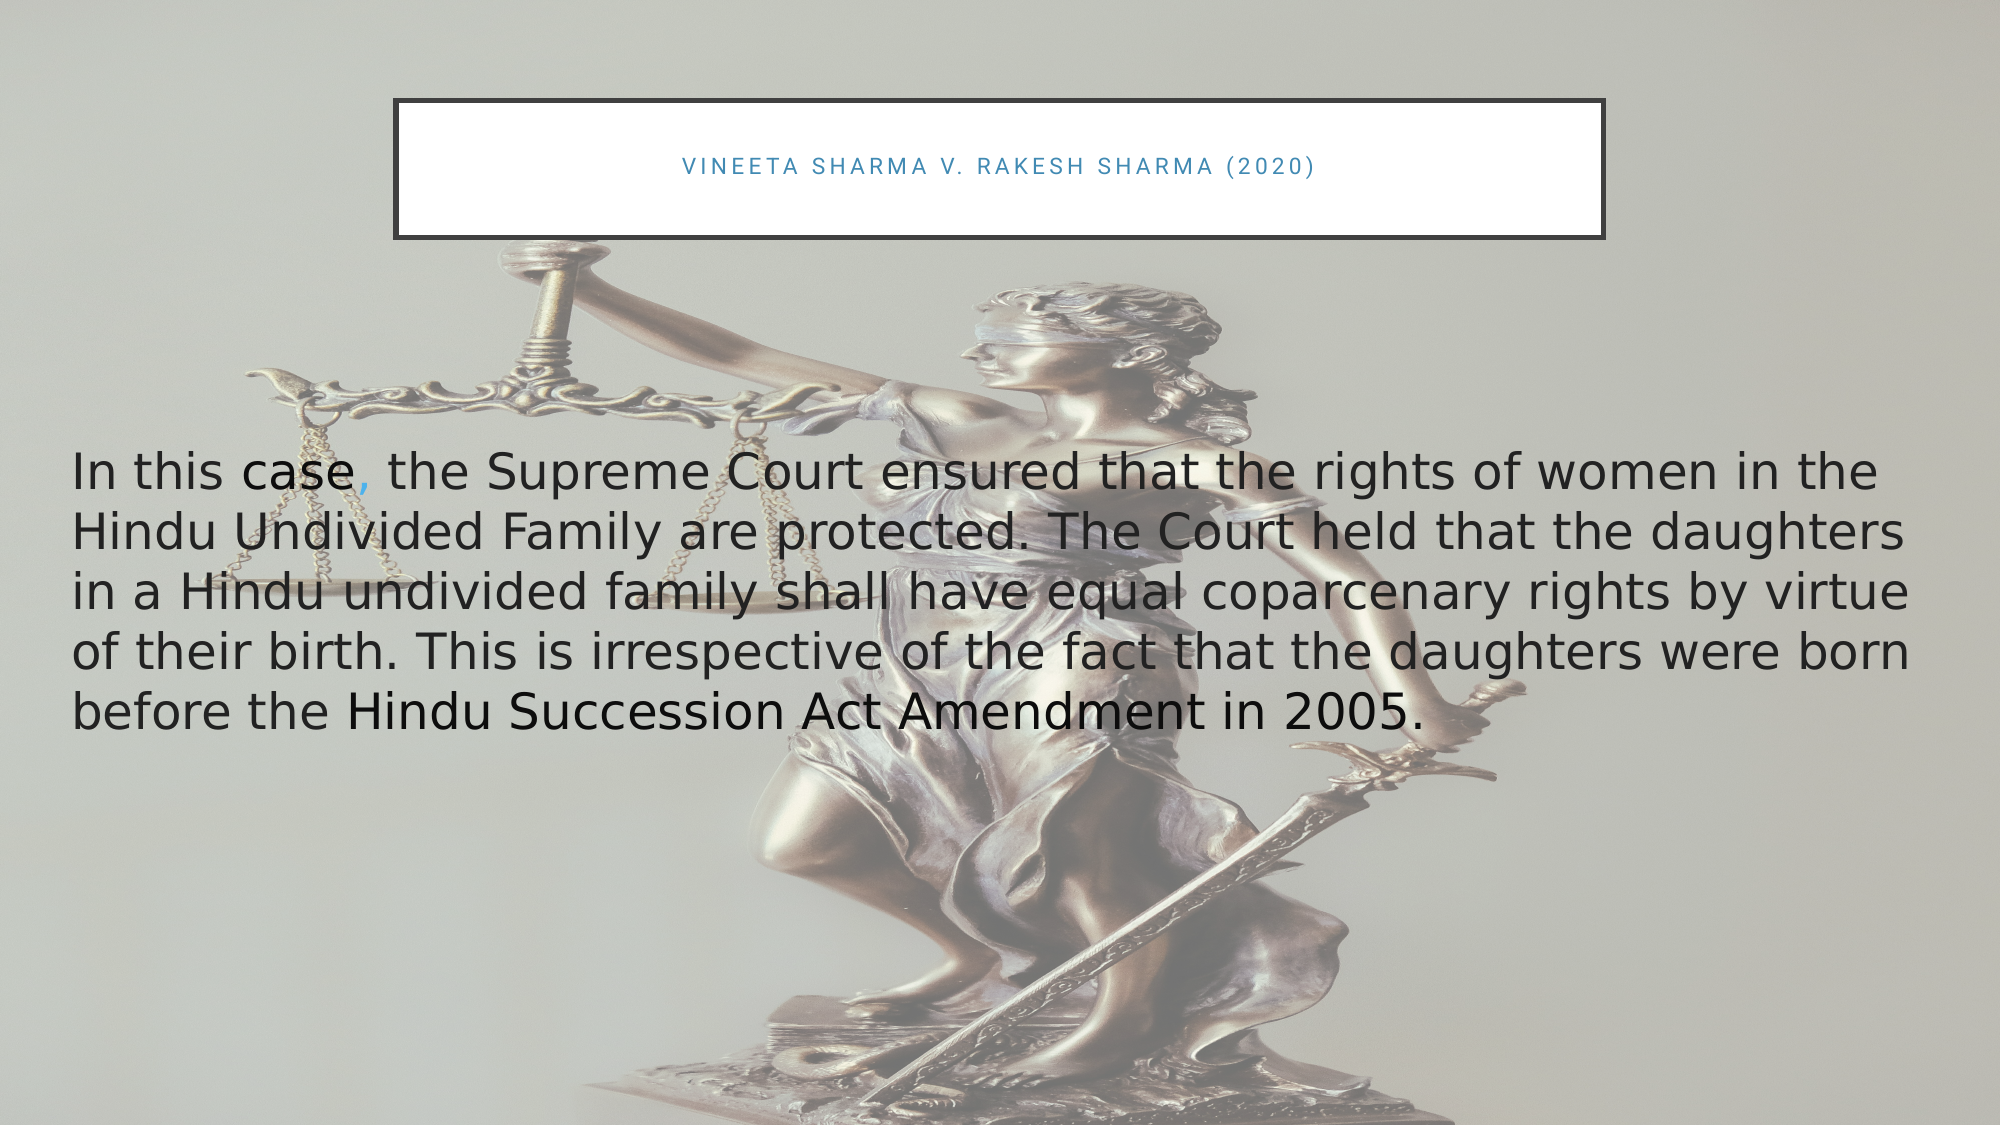

# Vineeta Sharma v. Rakesh Sharma (2020)
In this case, the Supreme Court ensured that the rights of women in the Hindu Undivided Family are protected. The Court held that the daughters in a Hindu undivided family shall have equal coparcenary rights by virtue of their birth. This is irrespective of the fact that the daughters were born before the Hindu Succession Act Amendment in 2005.